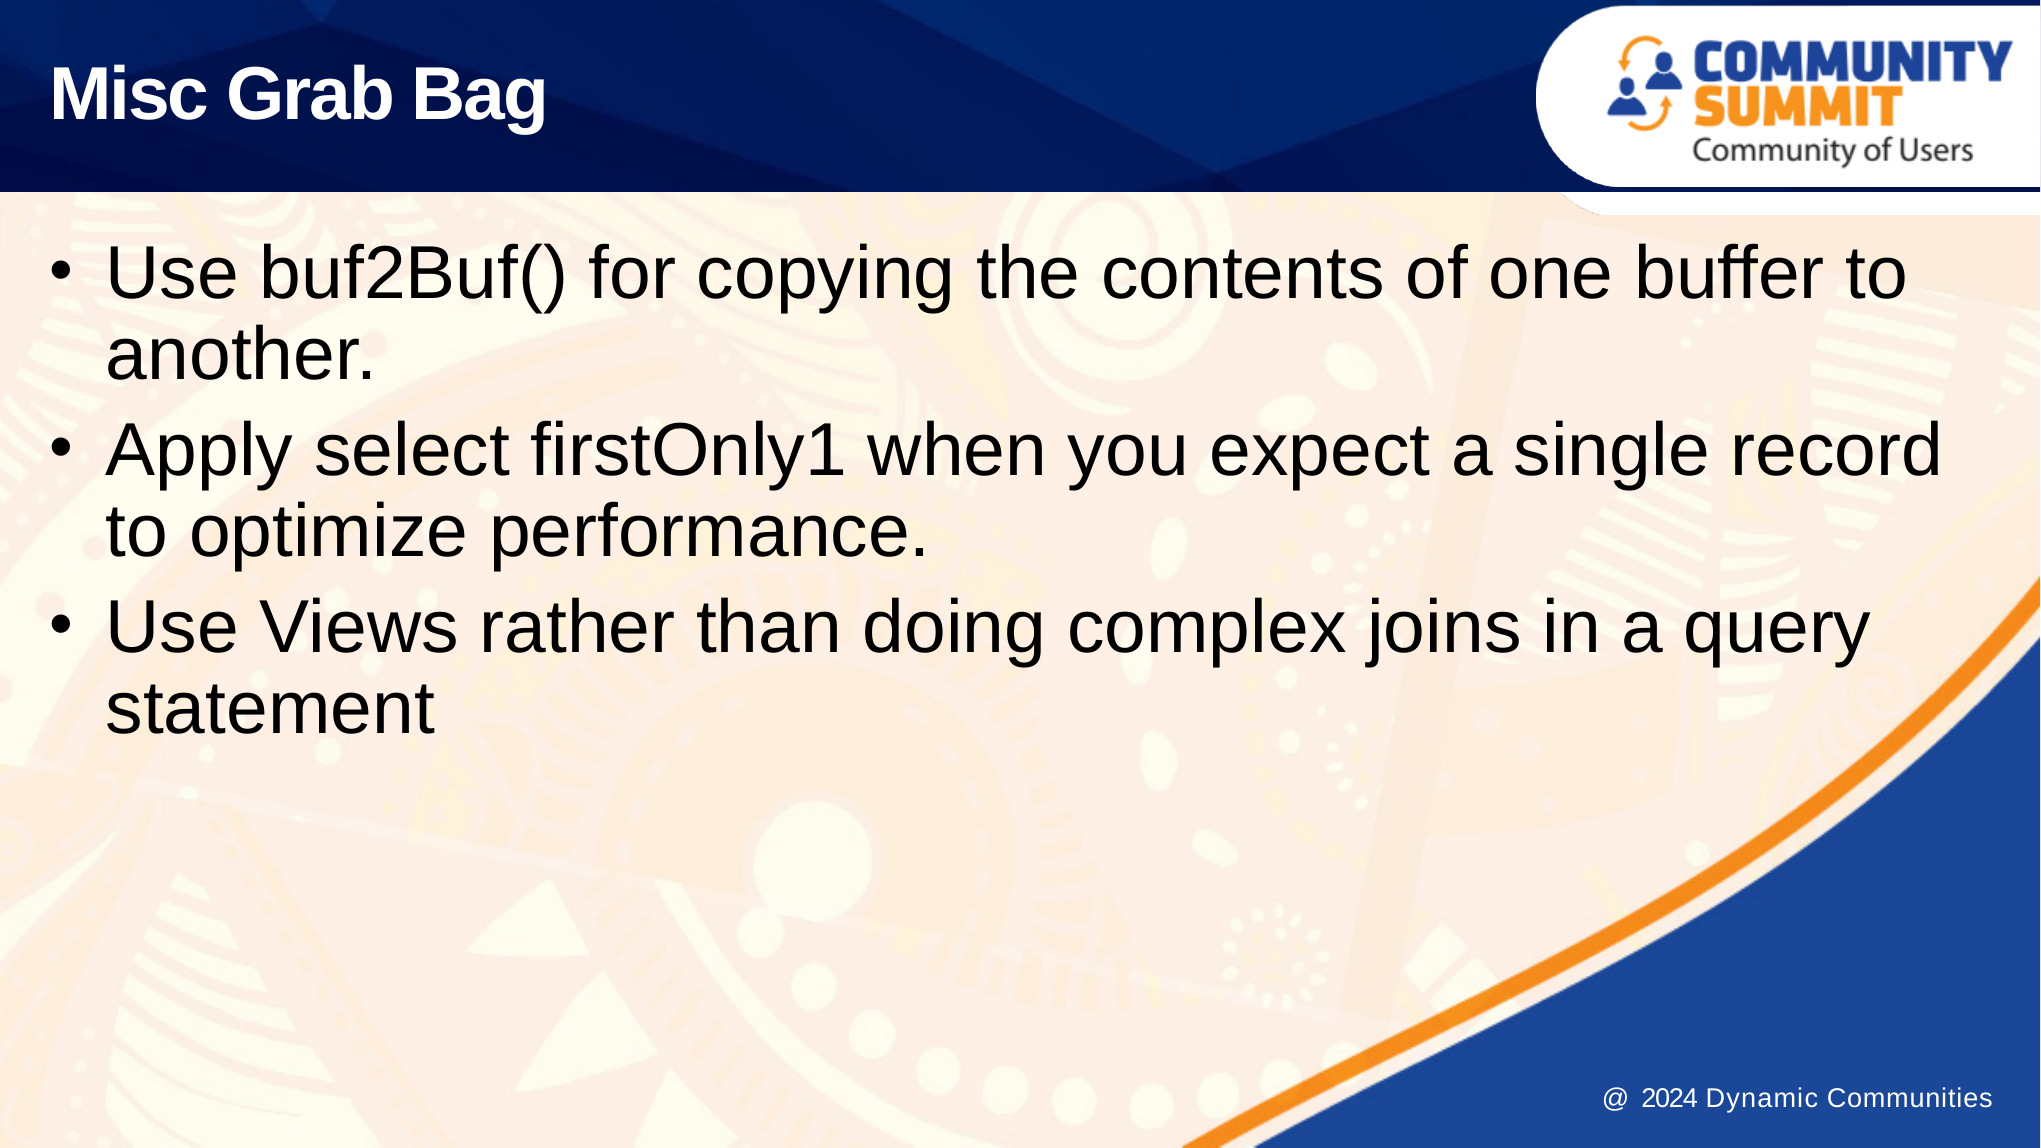

# Misc Grab Bag
Use buf2Buf() for copying the contents of one buffer to another.
Apply select firstOnly1 when you expect a single record to optimize performance.
Use Views rather than doing complex joins in a query statement